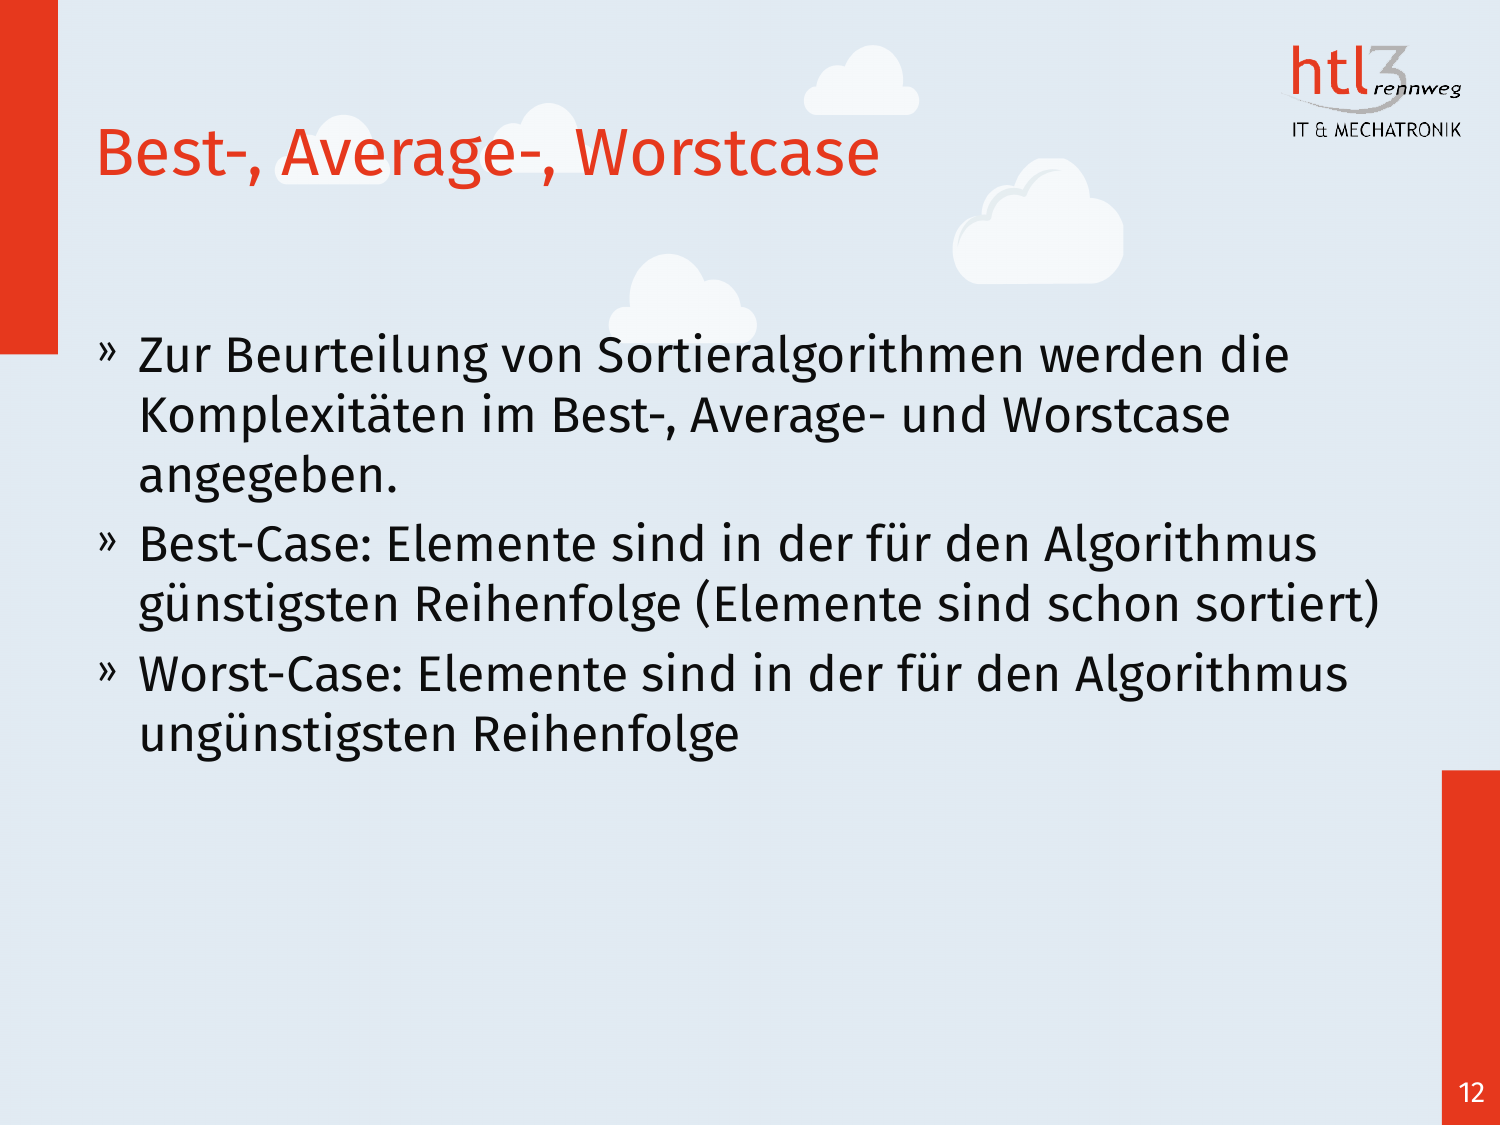

# Best-, Average-, Worstcase
Zur Beurteilung von Sortieralgorithmen werden die Komplexitäten im Best-, Average- und Worstcase angegeben.
Best-Case: Elemente sind in der für den Algorithmus günstigsten Reihenfolge (Elemente sind schon sortiert)
Worst-Case: Elemente sind in der für den Algorithmus ungünstigsten Reihenfolge